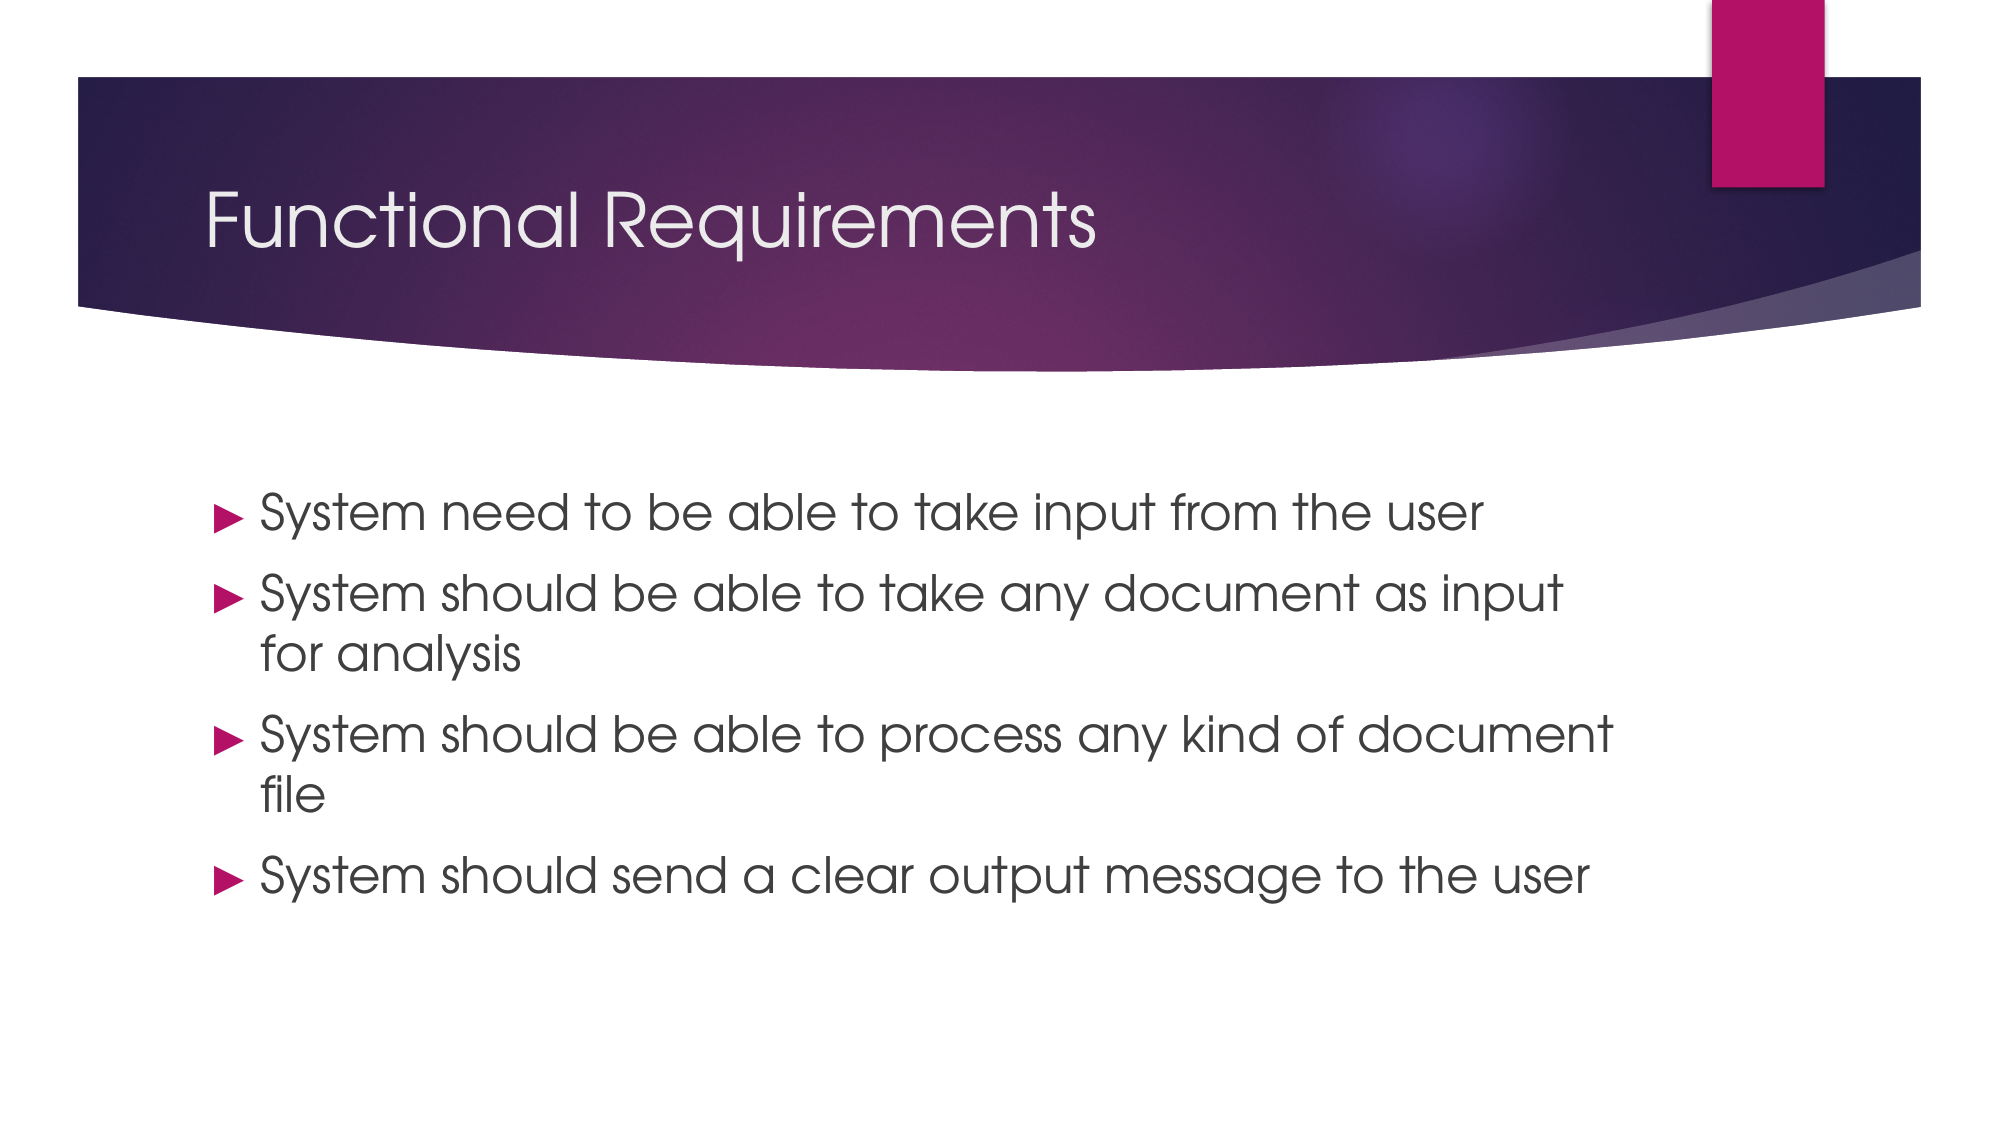

# Functional Requirements
System need to be able to take input from the user
System should be able to take any document as input for analysis
System should be able to process any kind of document file
System should send a clear output message to the user